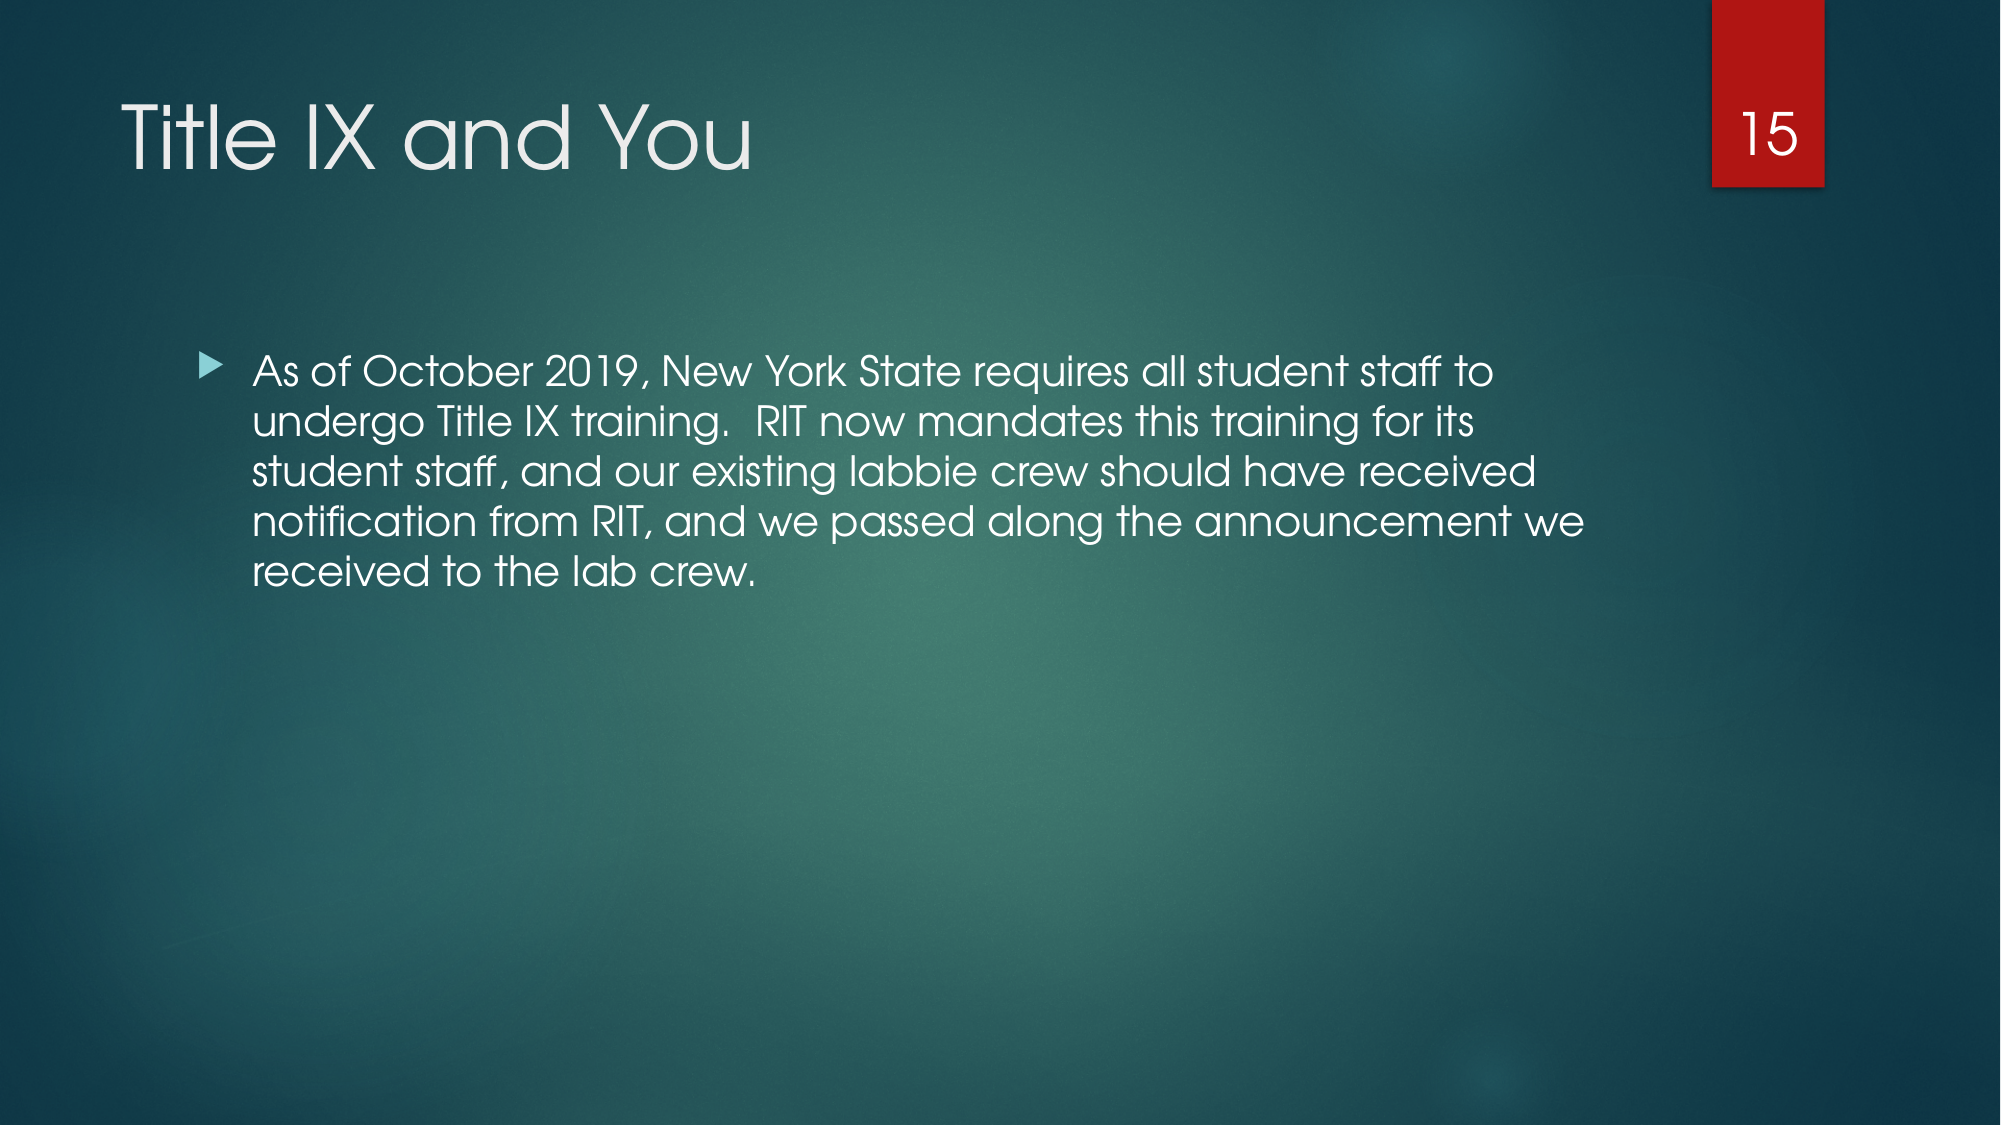

15
# Title IX and You
As of October 2019, New York State requires all student staff to undergo Title IX training.  RIT now mandates this training for its student staff, and our existing labbie crew should have received notification from RIT, and we passed along the announcement we received to the lab crew.